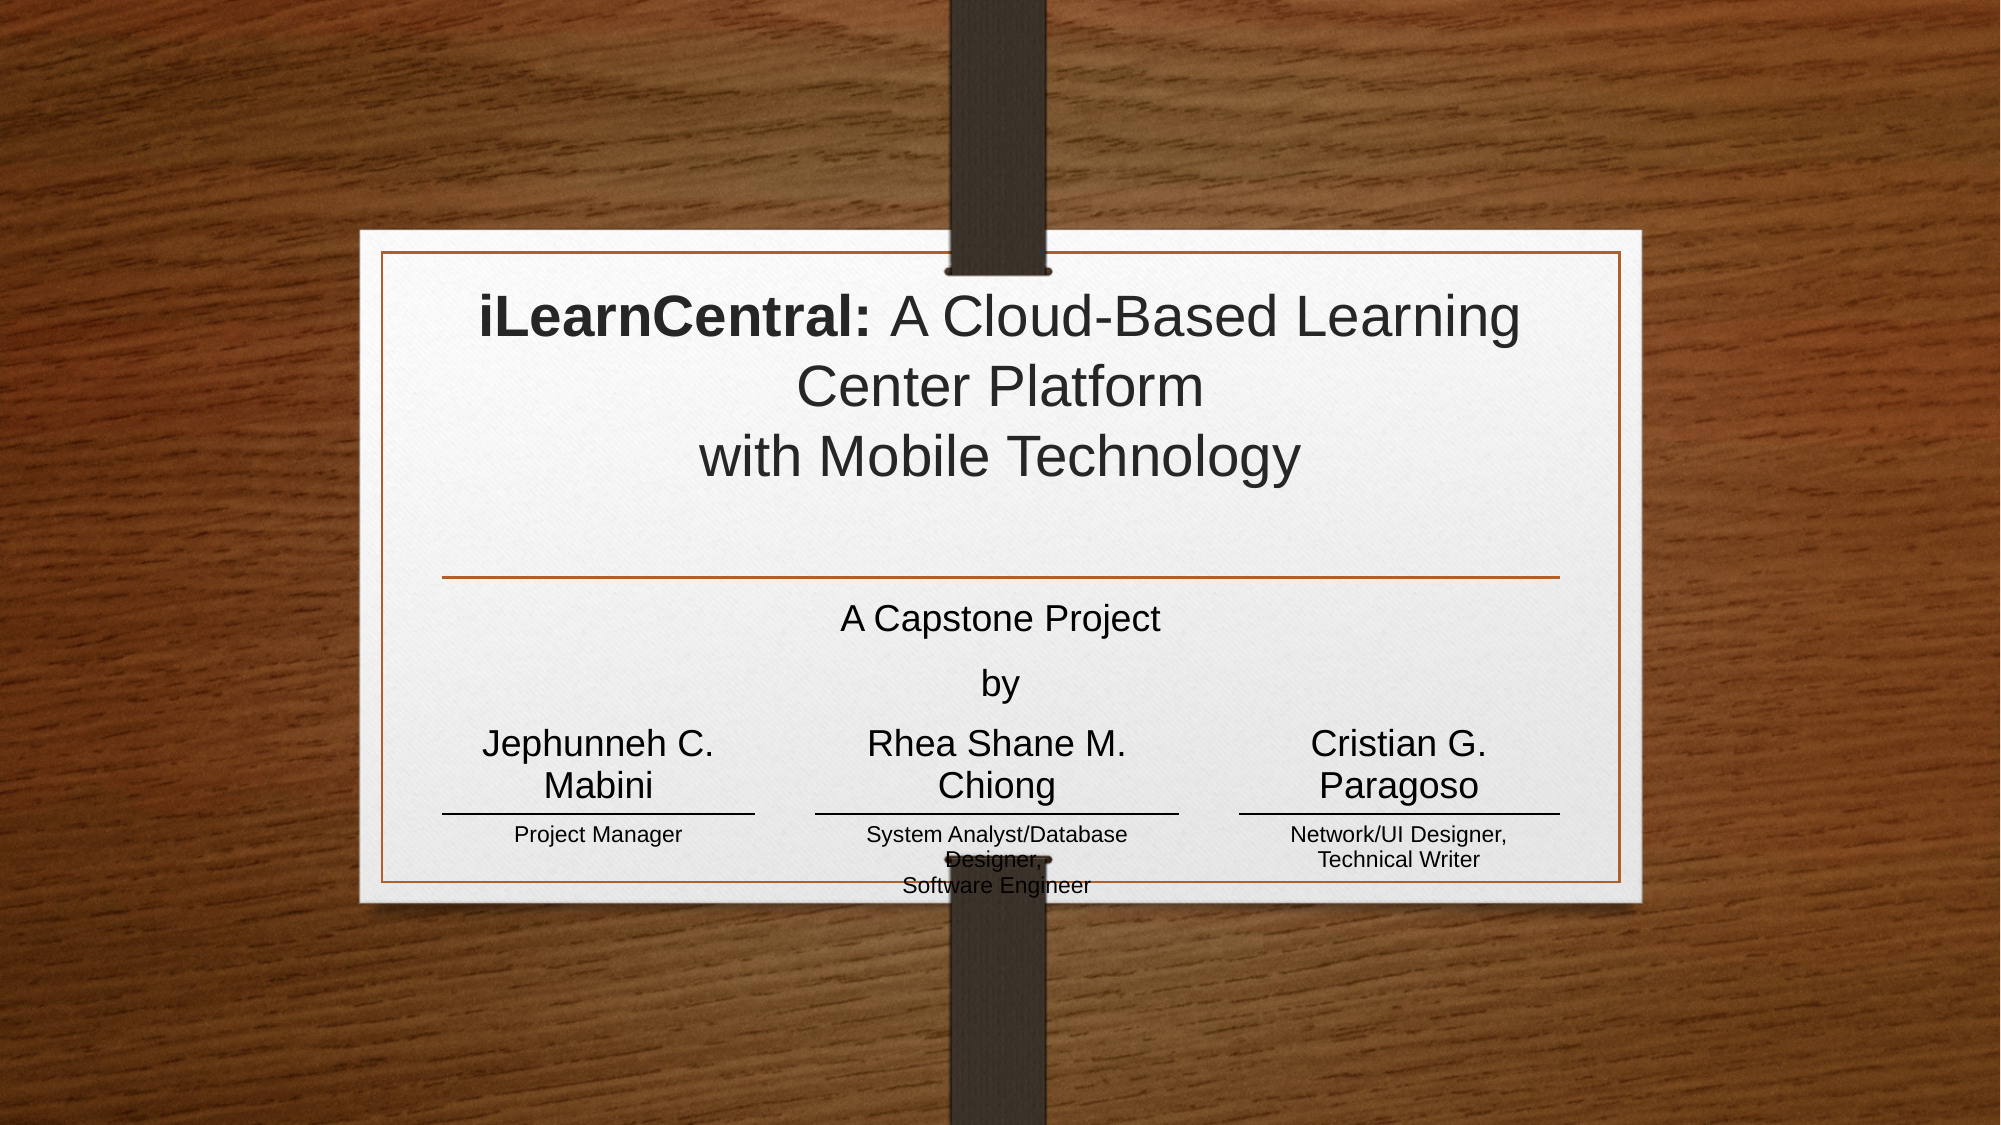

# iLearnCentral: A Cloud-Based Learning Center Platform with Mobile Technology
A Capstone Project
by
| Jephunneh C. Mabini |  | Rhea Shane M. Chiong |  | Cristian G. Paragoso |
| --- | --- | --- | --- | --- |
| Project Manager |  | System Analyst/Database Designer, Software Engineer |  | Network/UI Designer, Technical Writer |